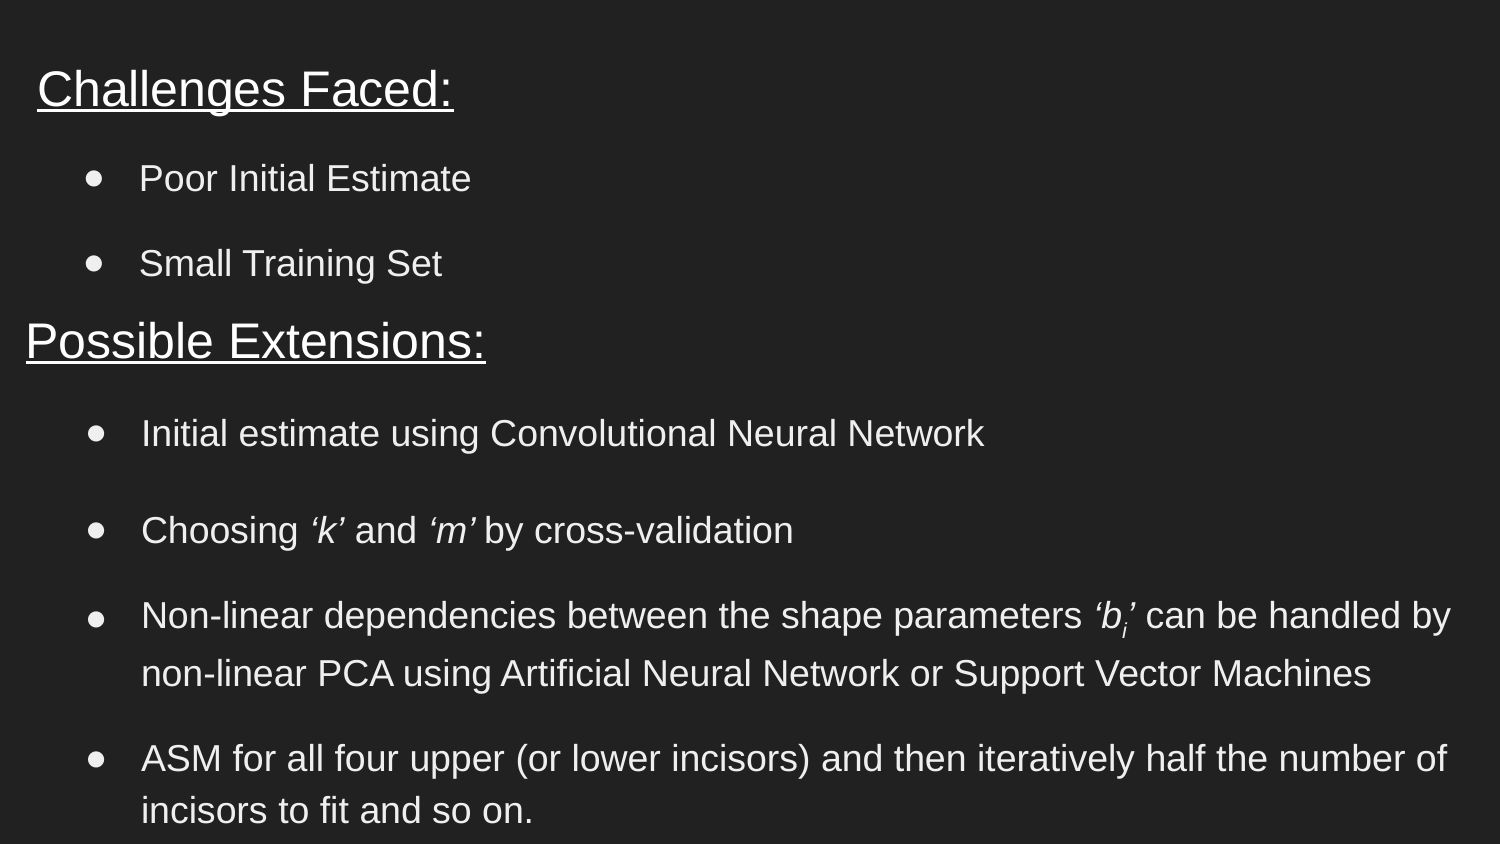

Challenges Faced:
Poor Initial Estimate
Small Training Set
# Possible Extensions:
Initial estimate using Convolutional Neural Network
Choosing ‘k’ and ‘m’ by cross-validation
Non-linear dependencies between the shape parameters ‘bi’ can be handled by non-linear PCA using Artificial Neural Network or Support Vector Machines
ASM for all four upper (or lower incisors) and then iteratively half the number of incisors to fit and so on.